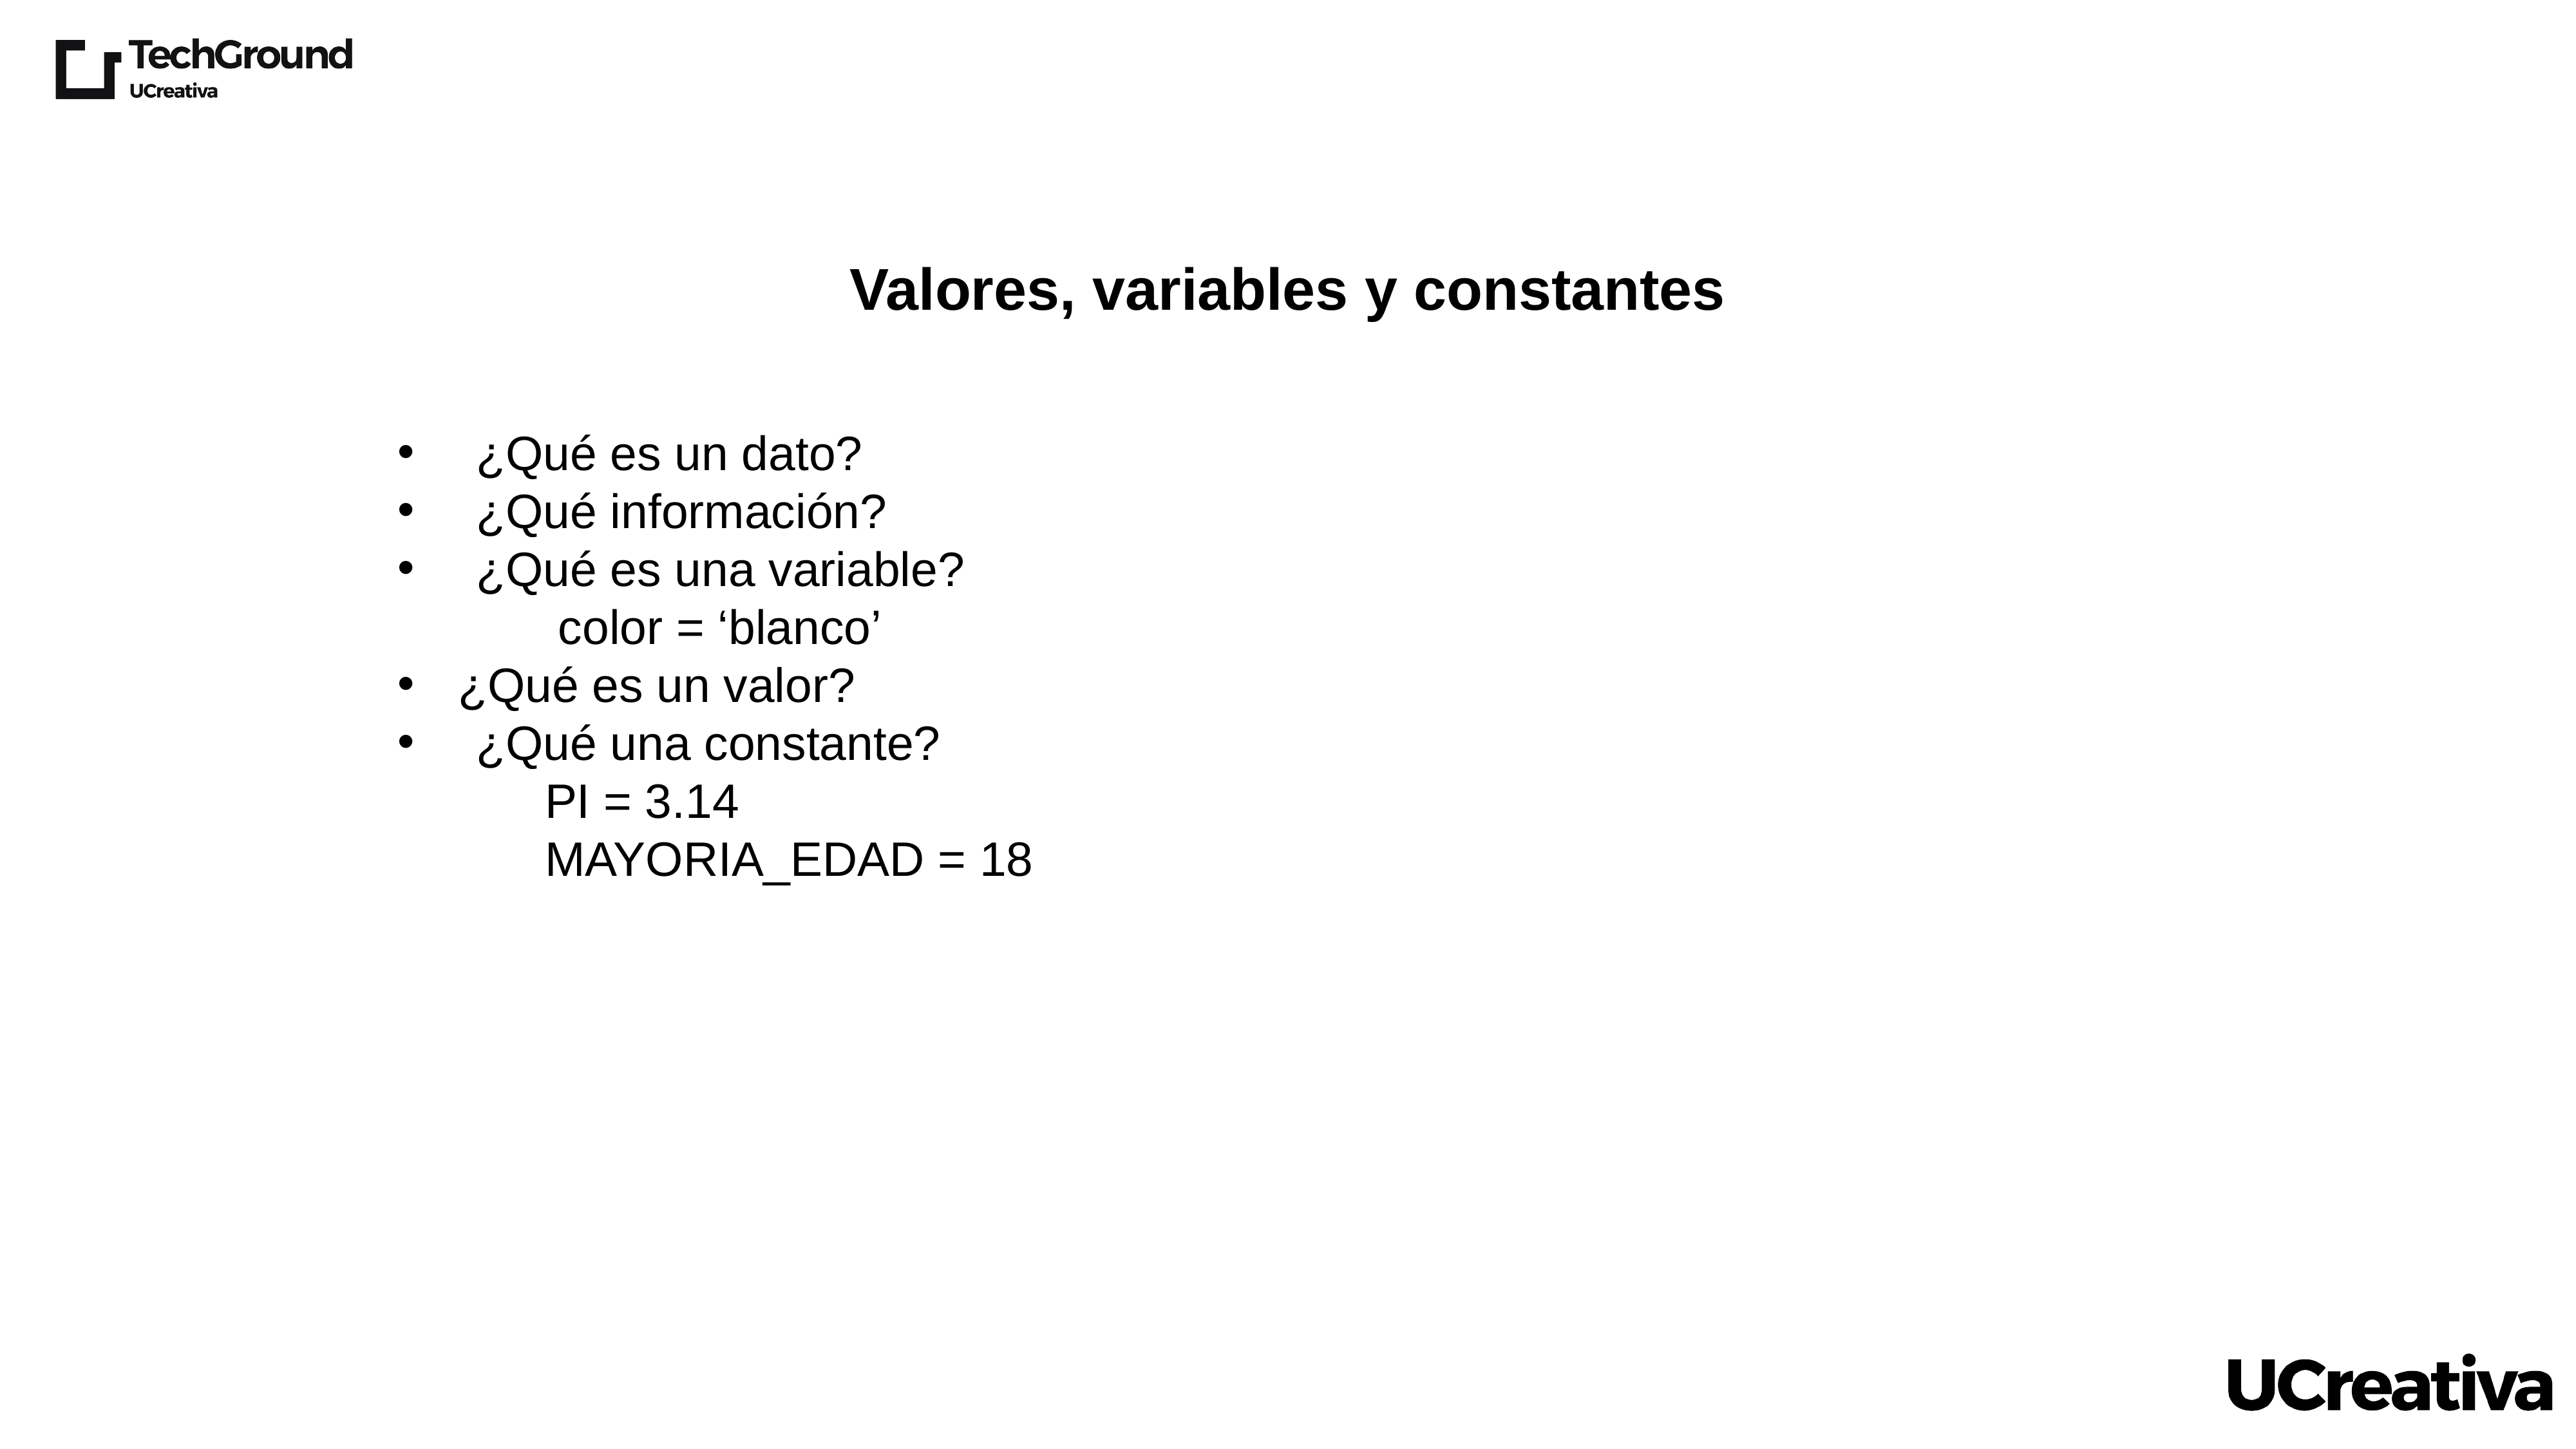

Valores, variables y constantes
¿Qué es un dato?
¿Qué información?
¿Qué es una variable?
            color = ‘blanco’
¿Qué es un valor?
¿Qué una constante?
           PI = 3.14
           MAYORIA_EDAD = 18